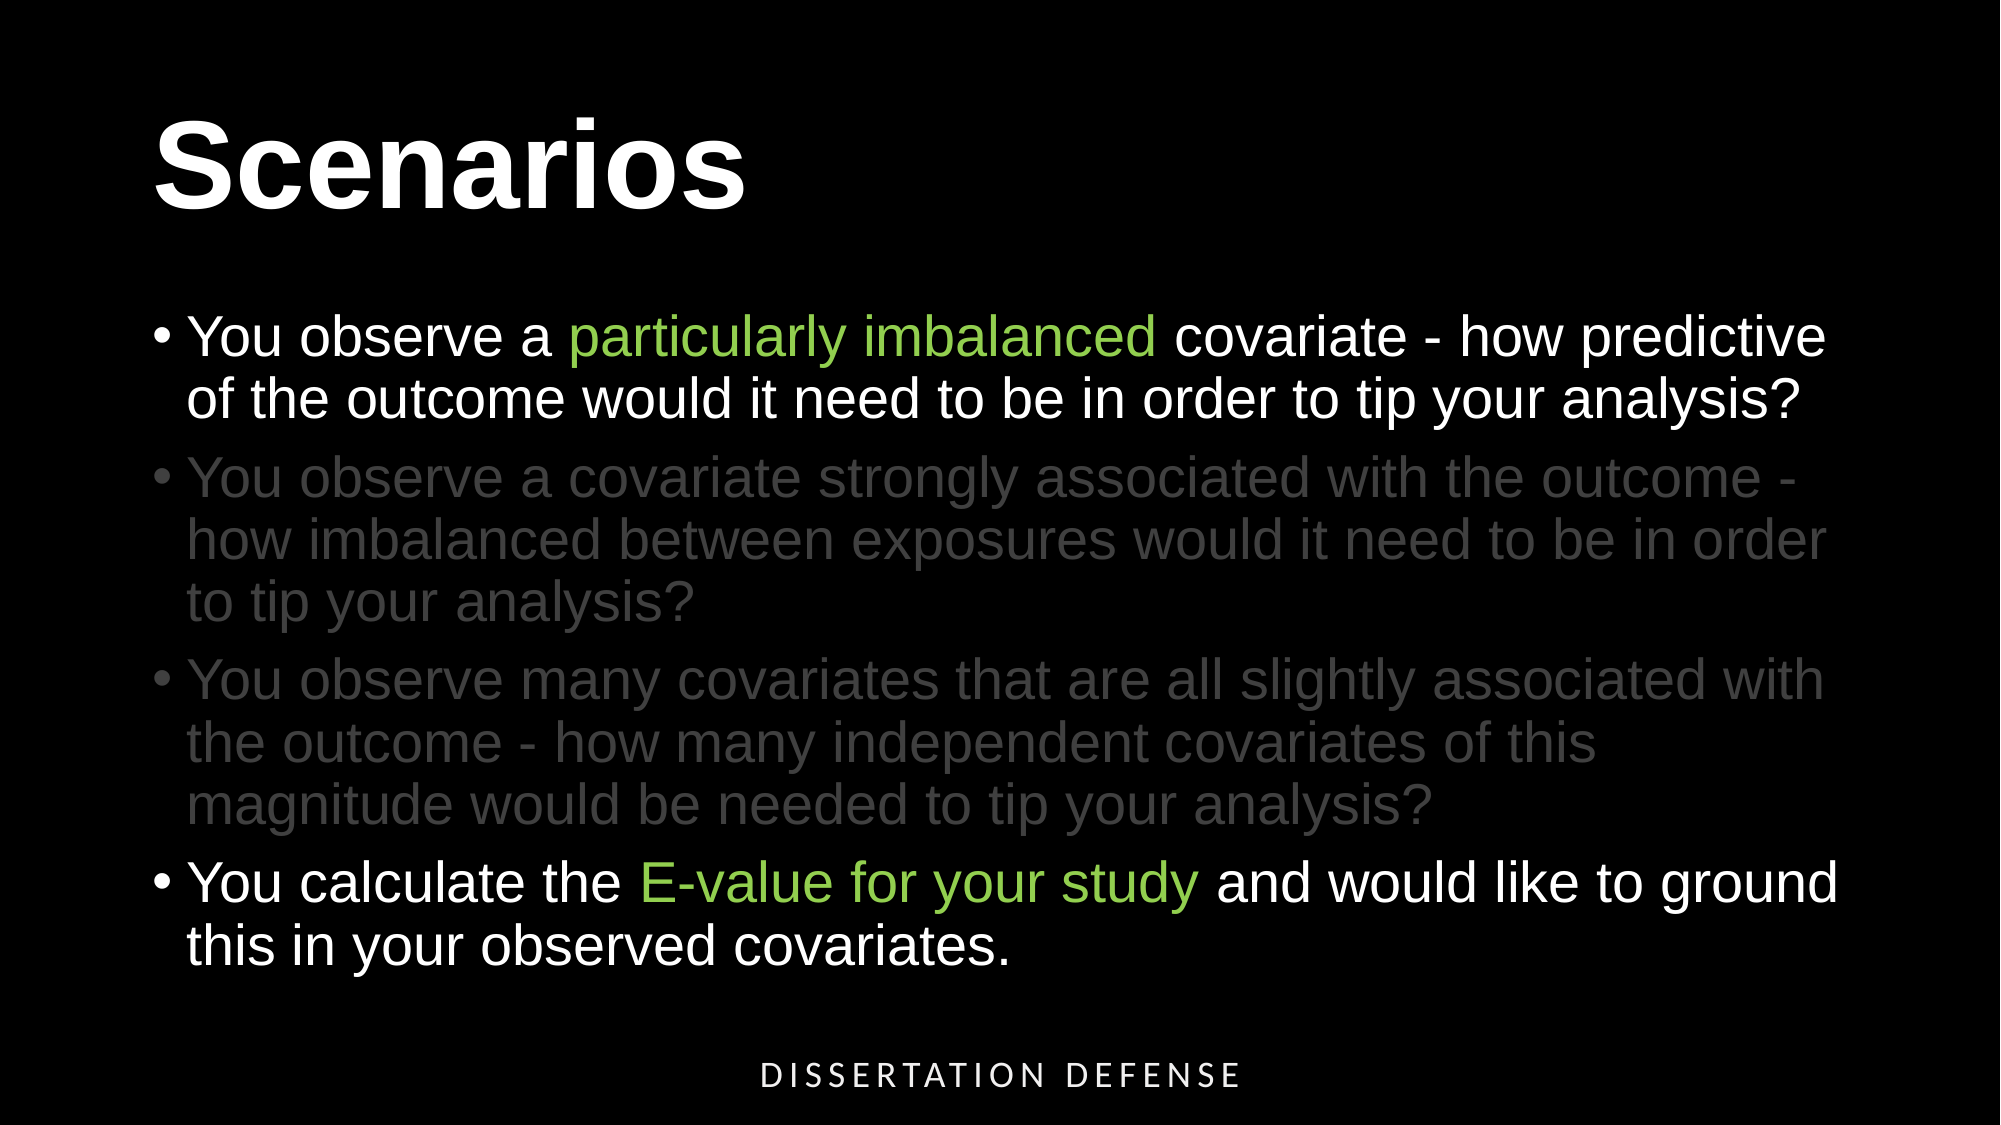

# Scenarios
You observe a particularly imbalanced covariate - how predictive of the outcome would it need to be in order to tip your analysis?
You observe a covariate strongly associated with the outcome - how imbalanced between exposures would it need to be in order to tip your analysis?
You observe many covariates that are all slightly associated with the outcome - how many independent covariates of this magnitude would be needed to tip your analysis?
You calculate the E-value for your study and would like to ground this in your observed covariates.